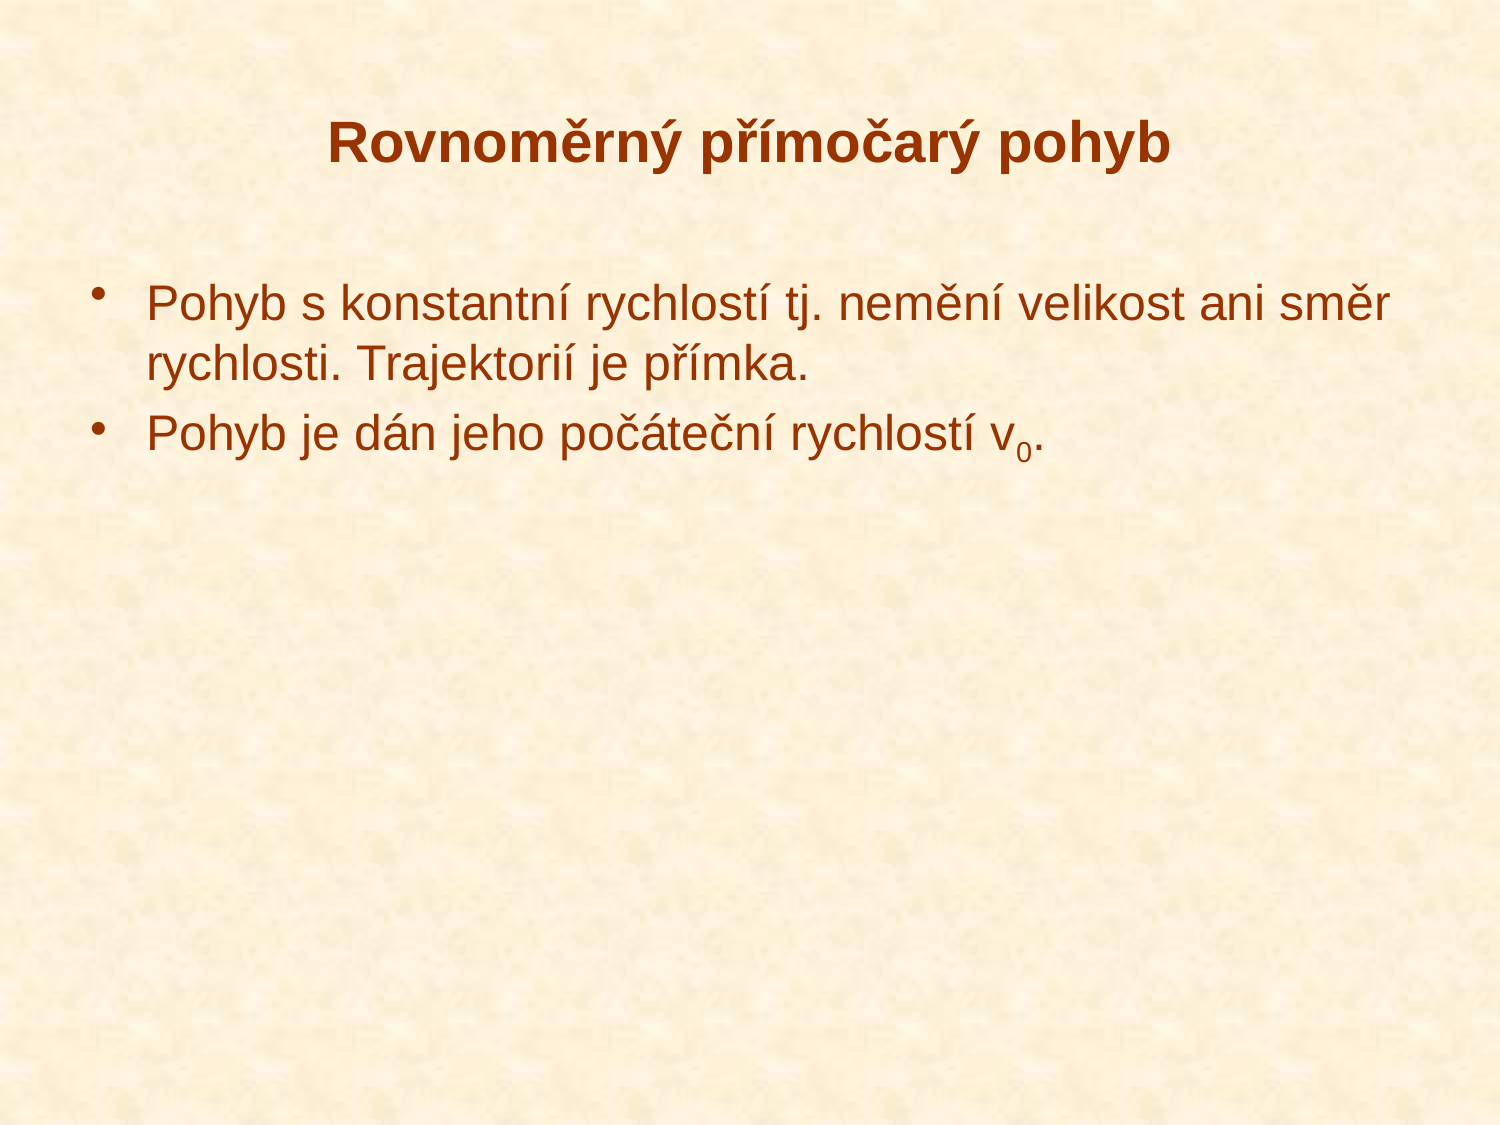

# Rovnoměrný přímočarý pohyb
Pohyb s konstantní rychlostí tj. nemění velikost ani směr rychlosti. Trajektorií je přímka.
Pohyb je dán jeho počáteční rychlostí v0.